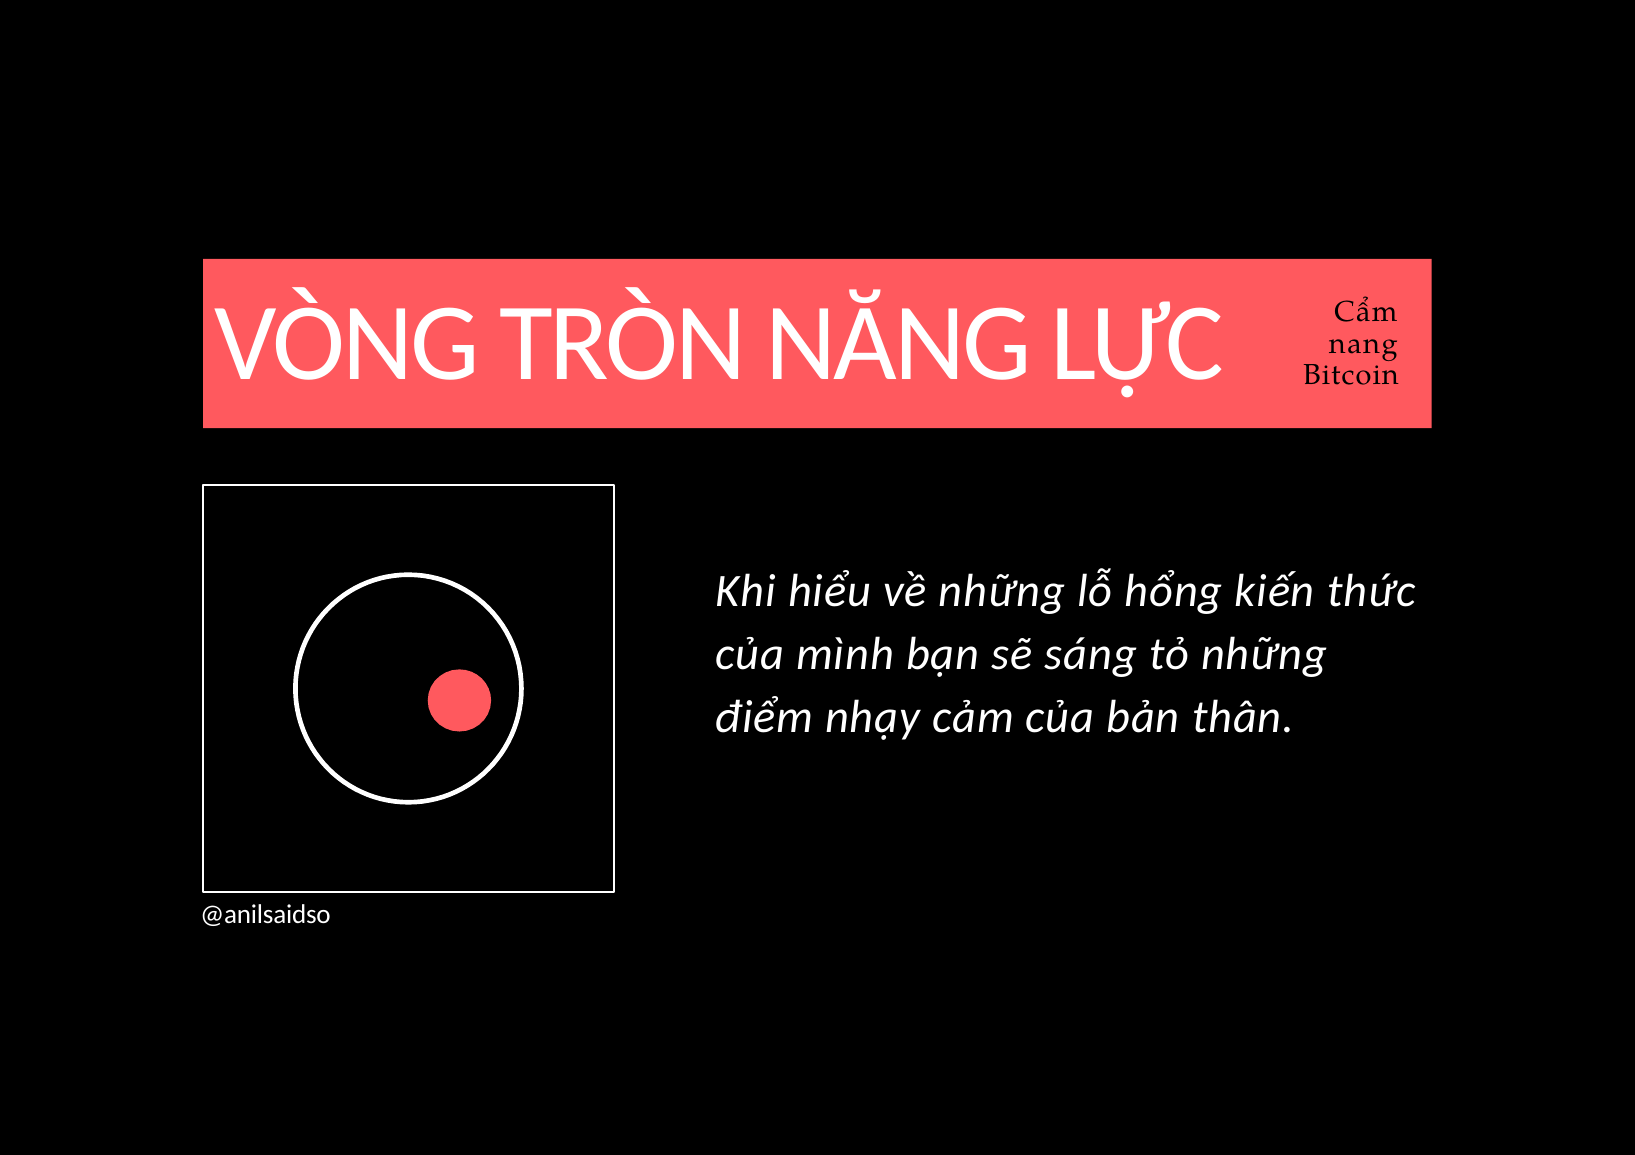

# VÒNG TRÒN NĂNG LỰC
Cẩm nang Bitcoin

Khi hiểu về những lỗ hổng kiến thức của mình bạn sẽ sáng tỏ những điểm nhạy cảm của bản thân.

@anilsaidso